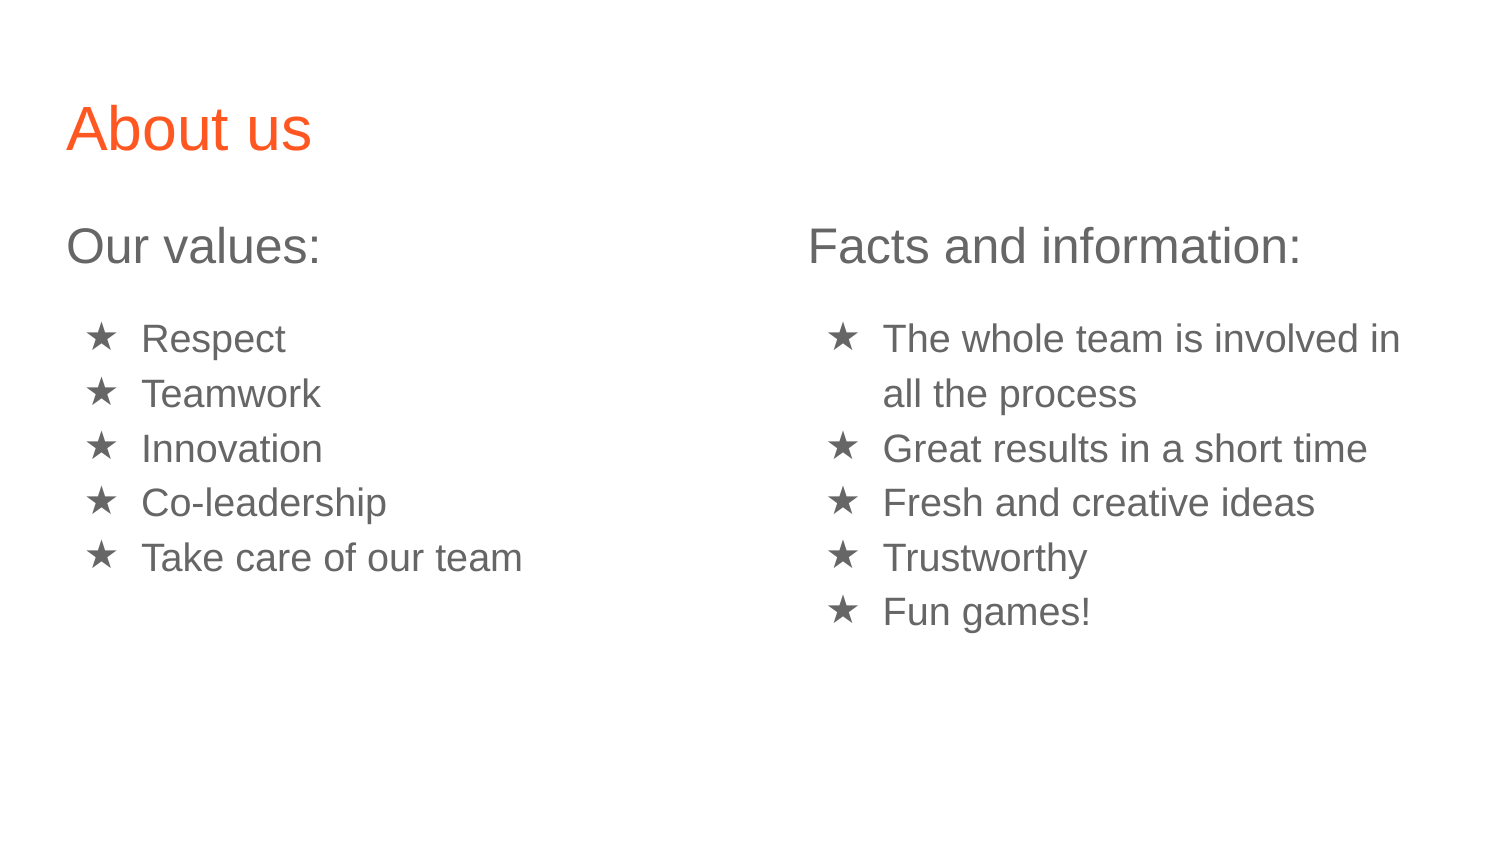

# About us
Our values:
Respect
Teamwork
Innovation
Co-leadership
Take care of our team

Facts and information:
The whole team is involved in all the process
Great results in a short time
Fresh and creative ideas
Trustworthy
Fun games!